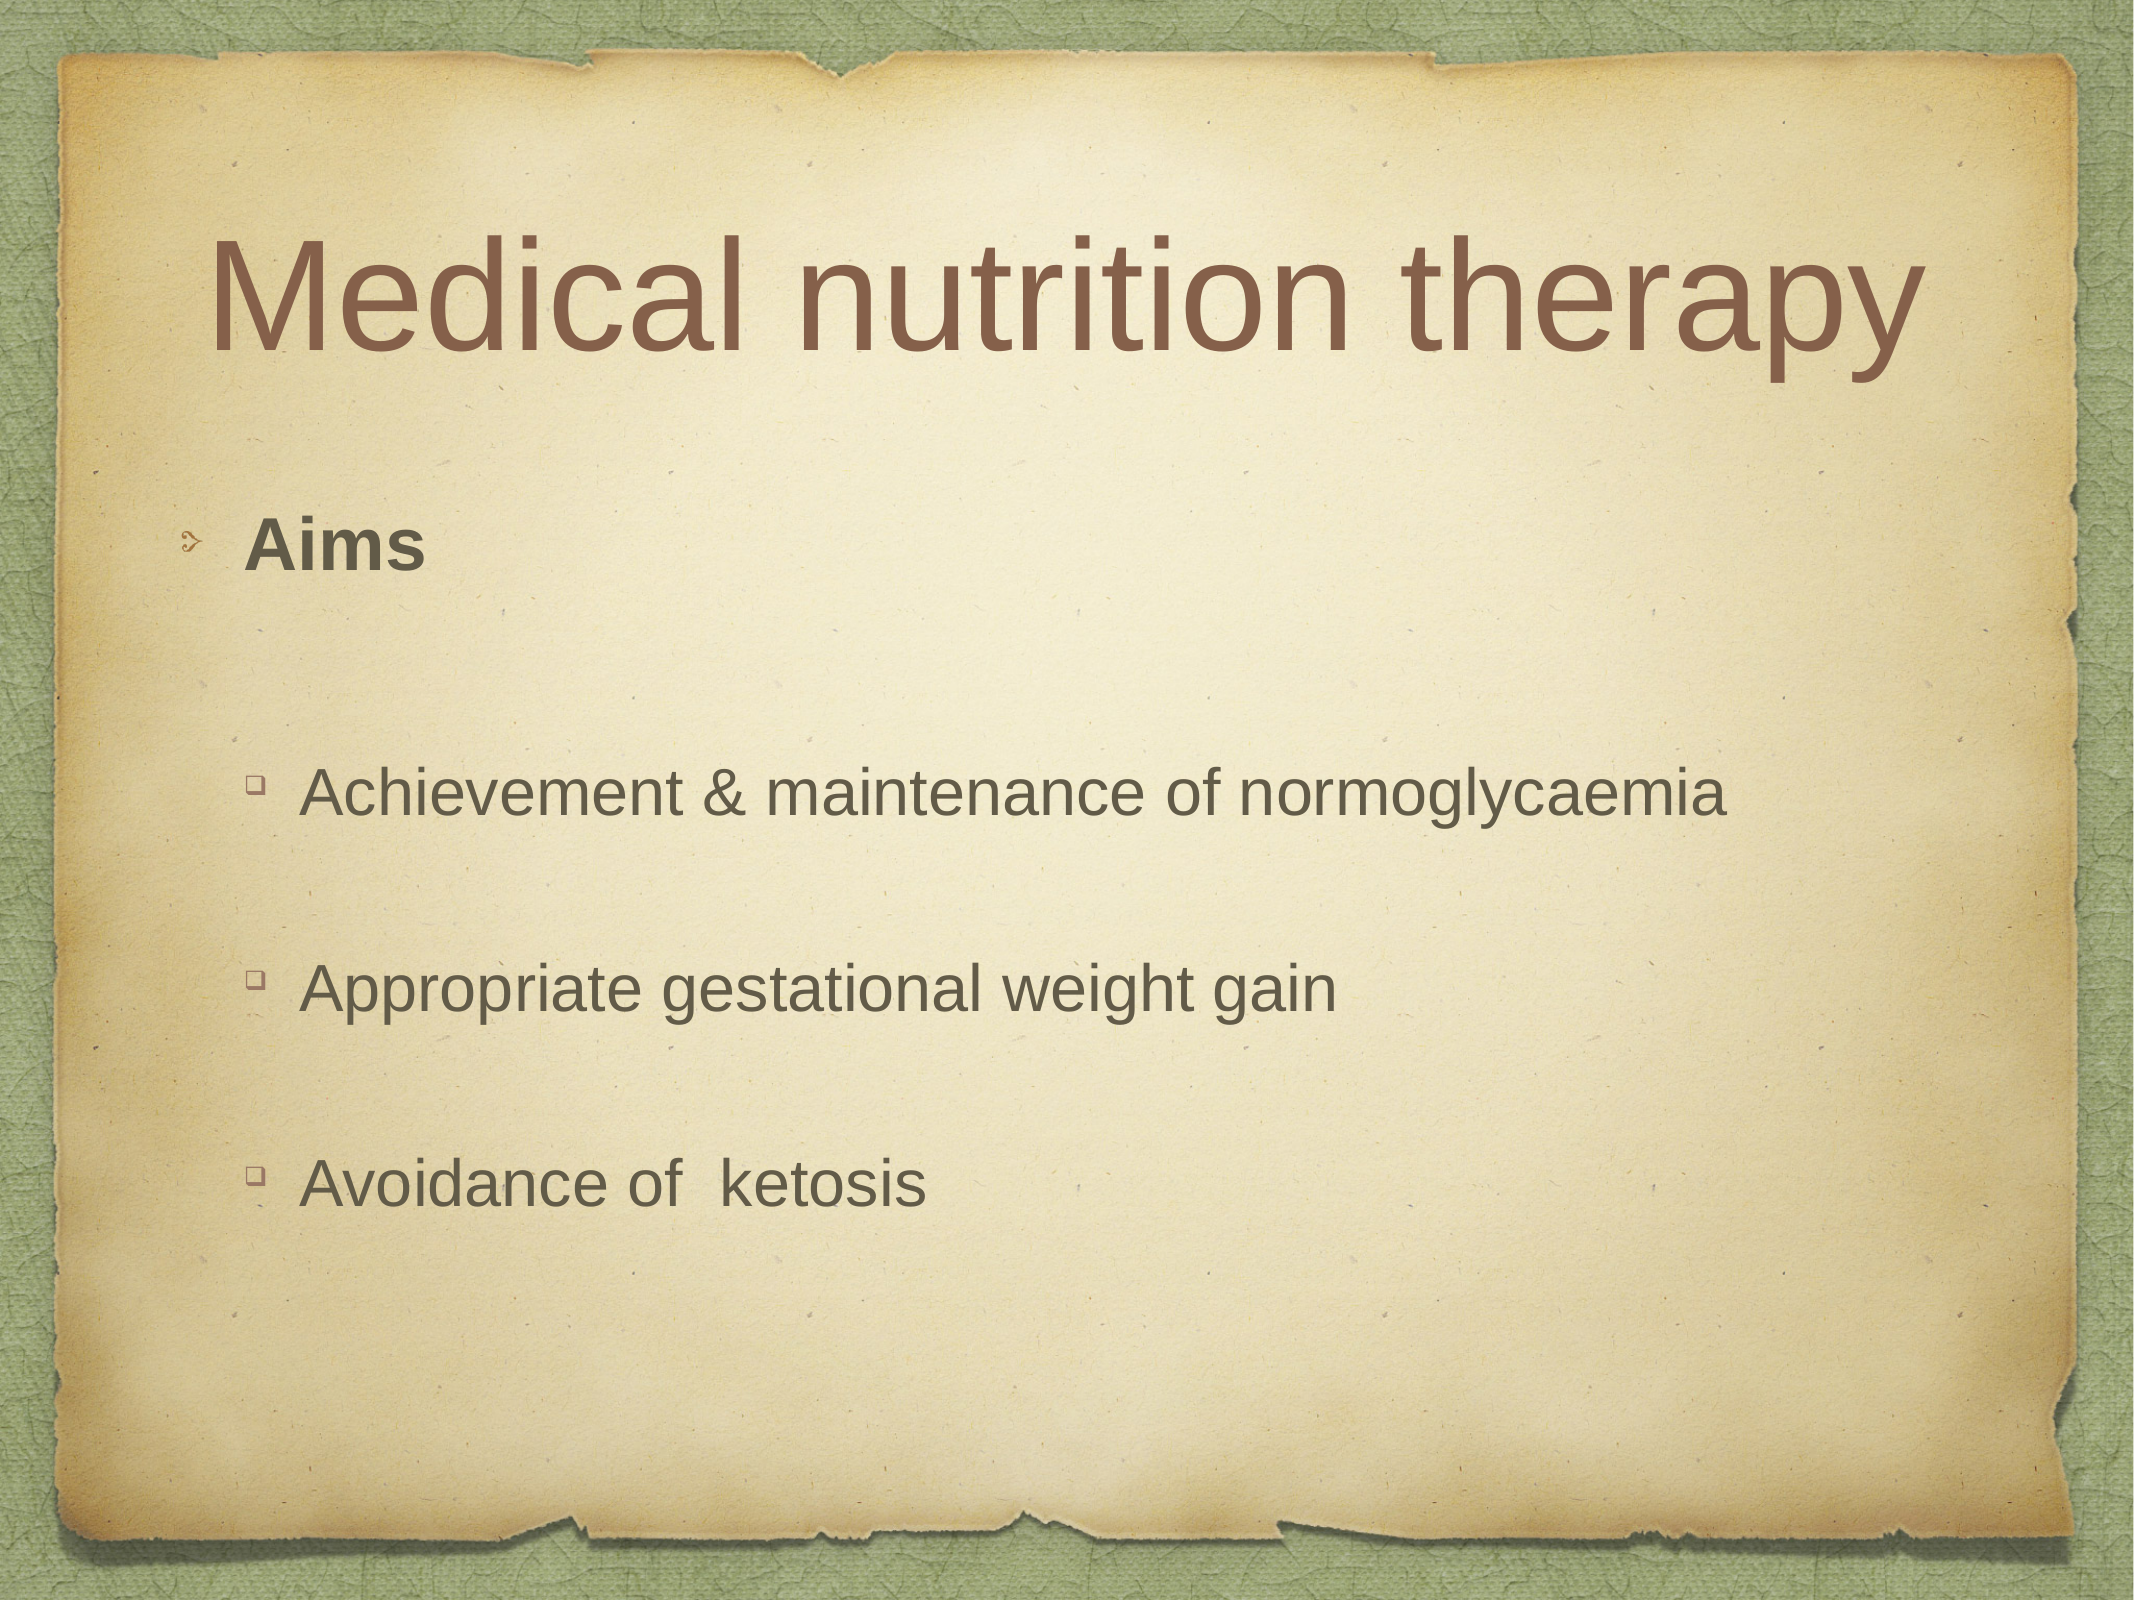

# Medical nutrition therapy
Aims

Achievement & maintenance of normoglycaemia

Appropriate gestational weight gain

Avoidance of  ketosis